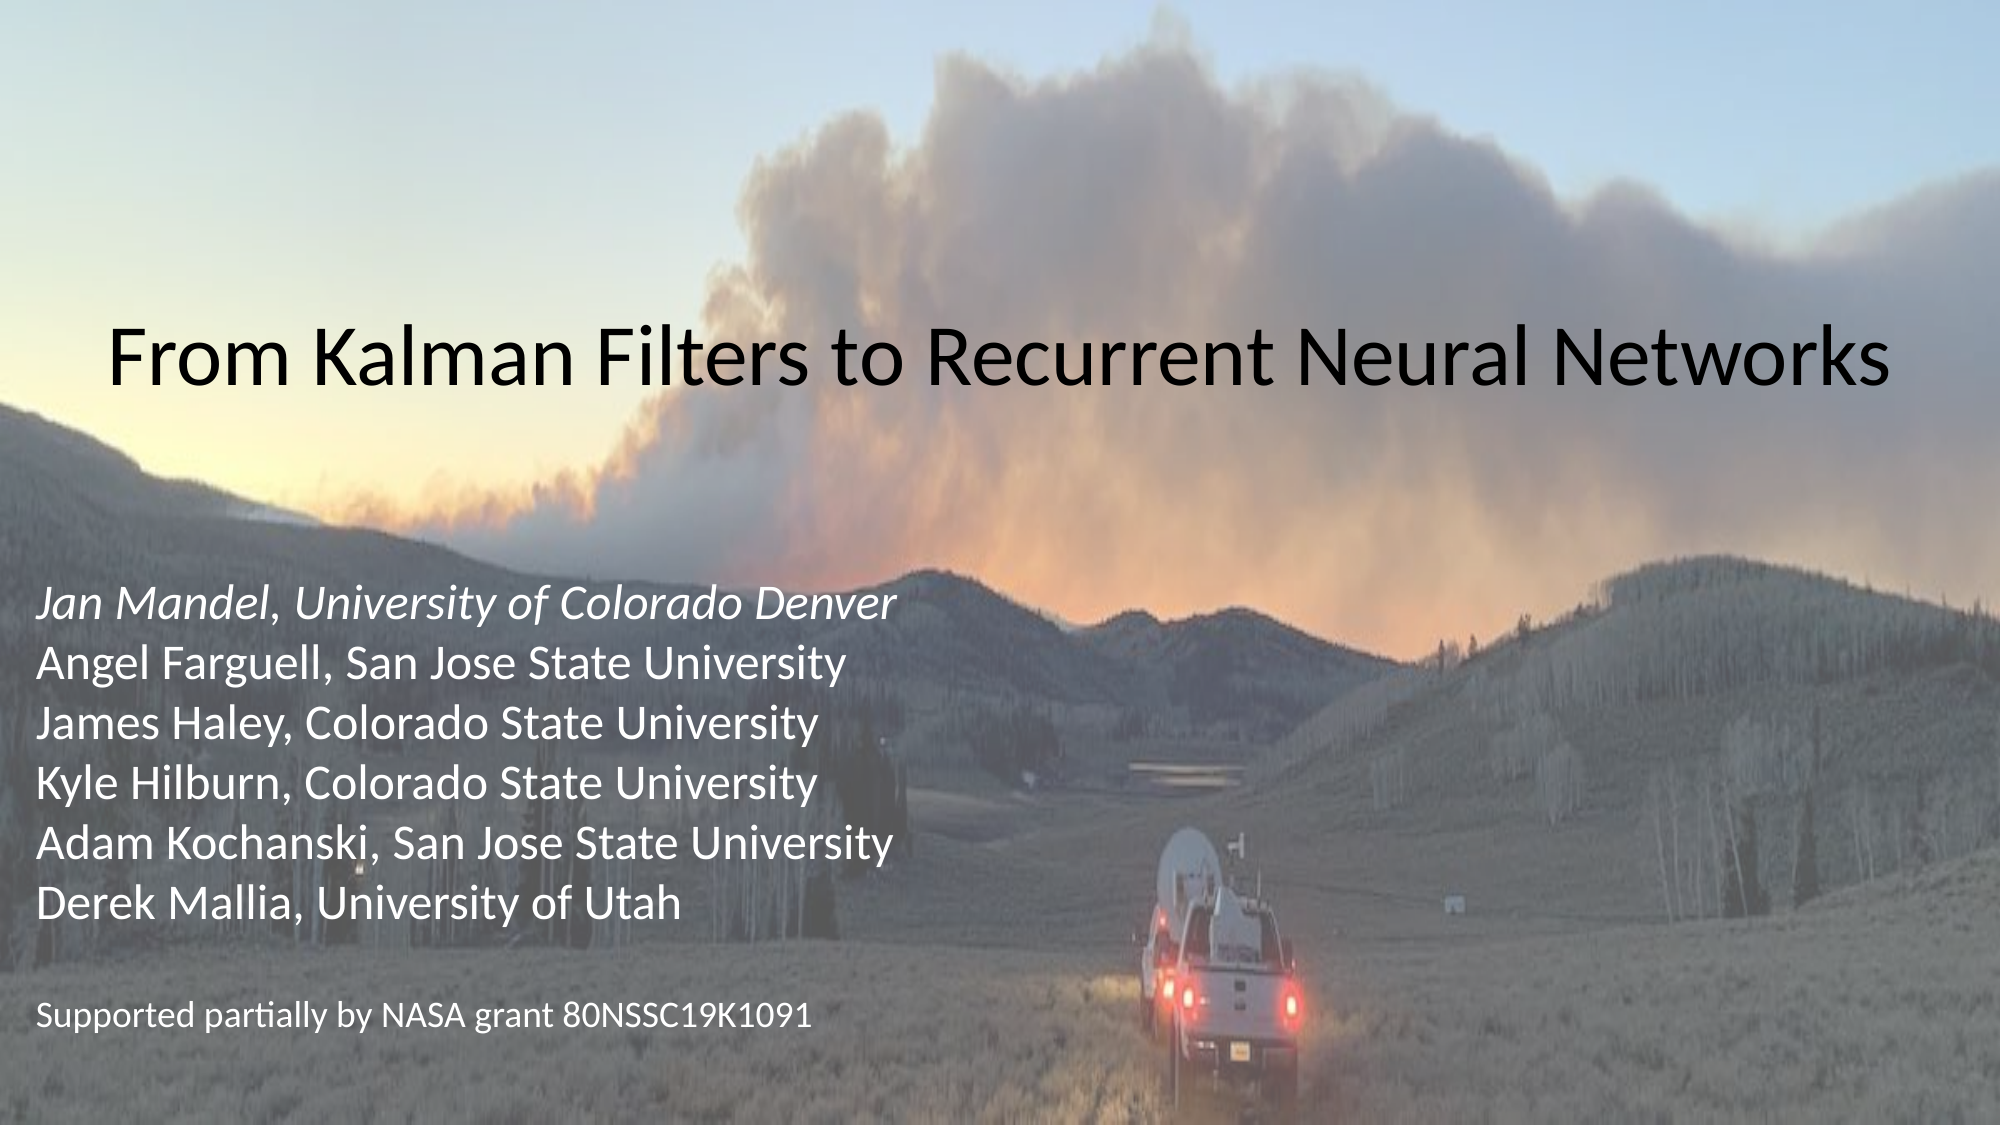

# From Kalman Filters to Recurrent Neural Networks
Jan Mandel, University of Colorado Denver
Angel Farguell, San Jose State University
James Haley, Colorado State University
Kyle Hilburn, Colorado State University
Adam Kochanski, San Jose State University
Derek Mallia, University of Utah

Supported partially by NASA grant 80NSSC19K1091